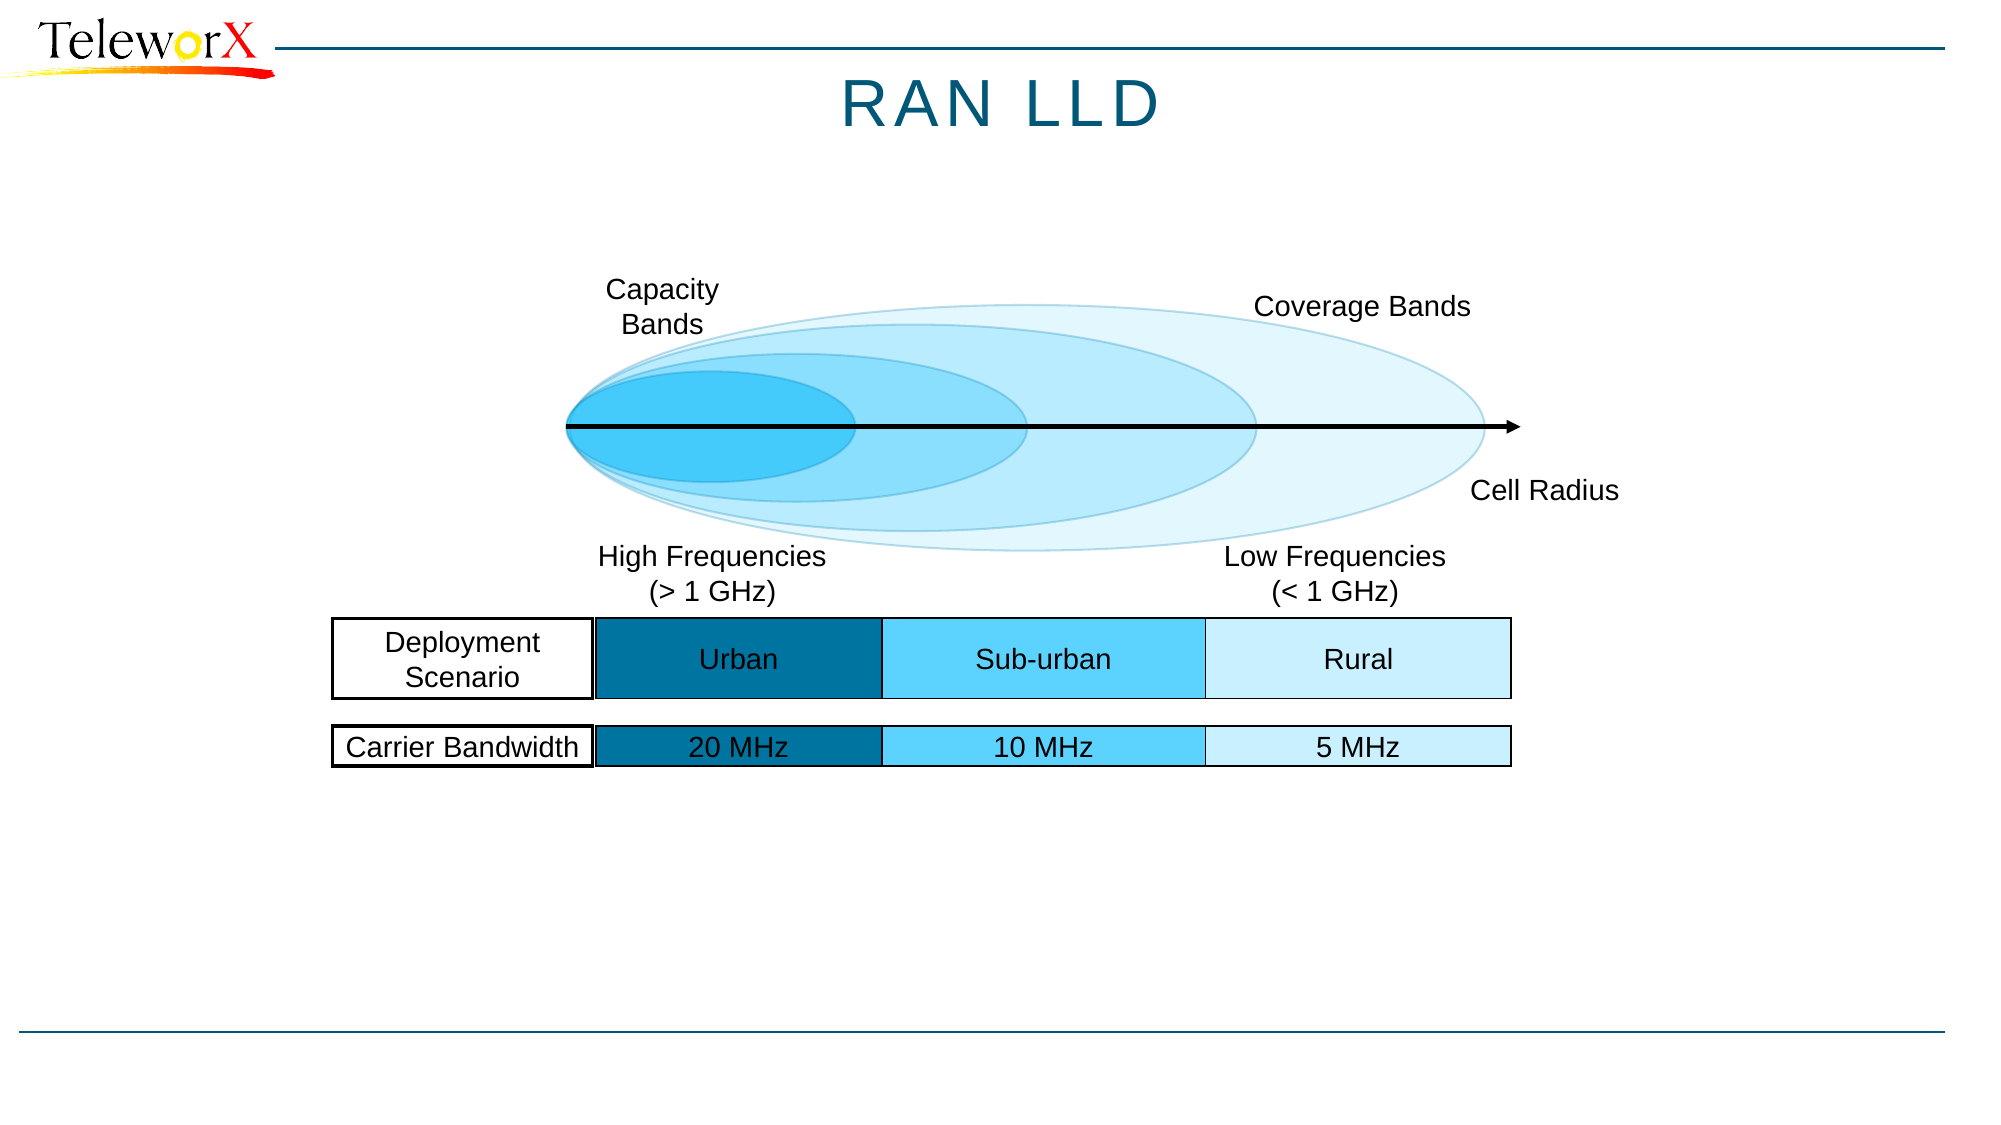

# RAN LLD
Capacity Bands
Coverage Bands

Cell Radius
High Frequencies (> 1 GHz)
Low Frequencies (< 1 GHz)
Deployment Scenario
| Urban |
| --- |
| Sub-urban |
| --- |
| Rural |
| --- |
Carrier Bandwidth
| 20 MHz |
| --- |
| 10 MHz |
| --- |
| 5 MHz |
| --- |